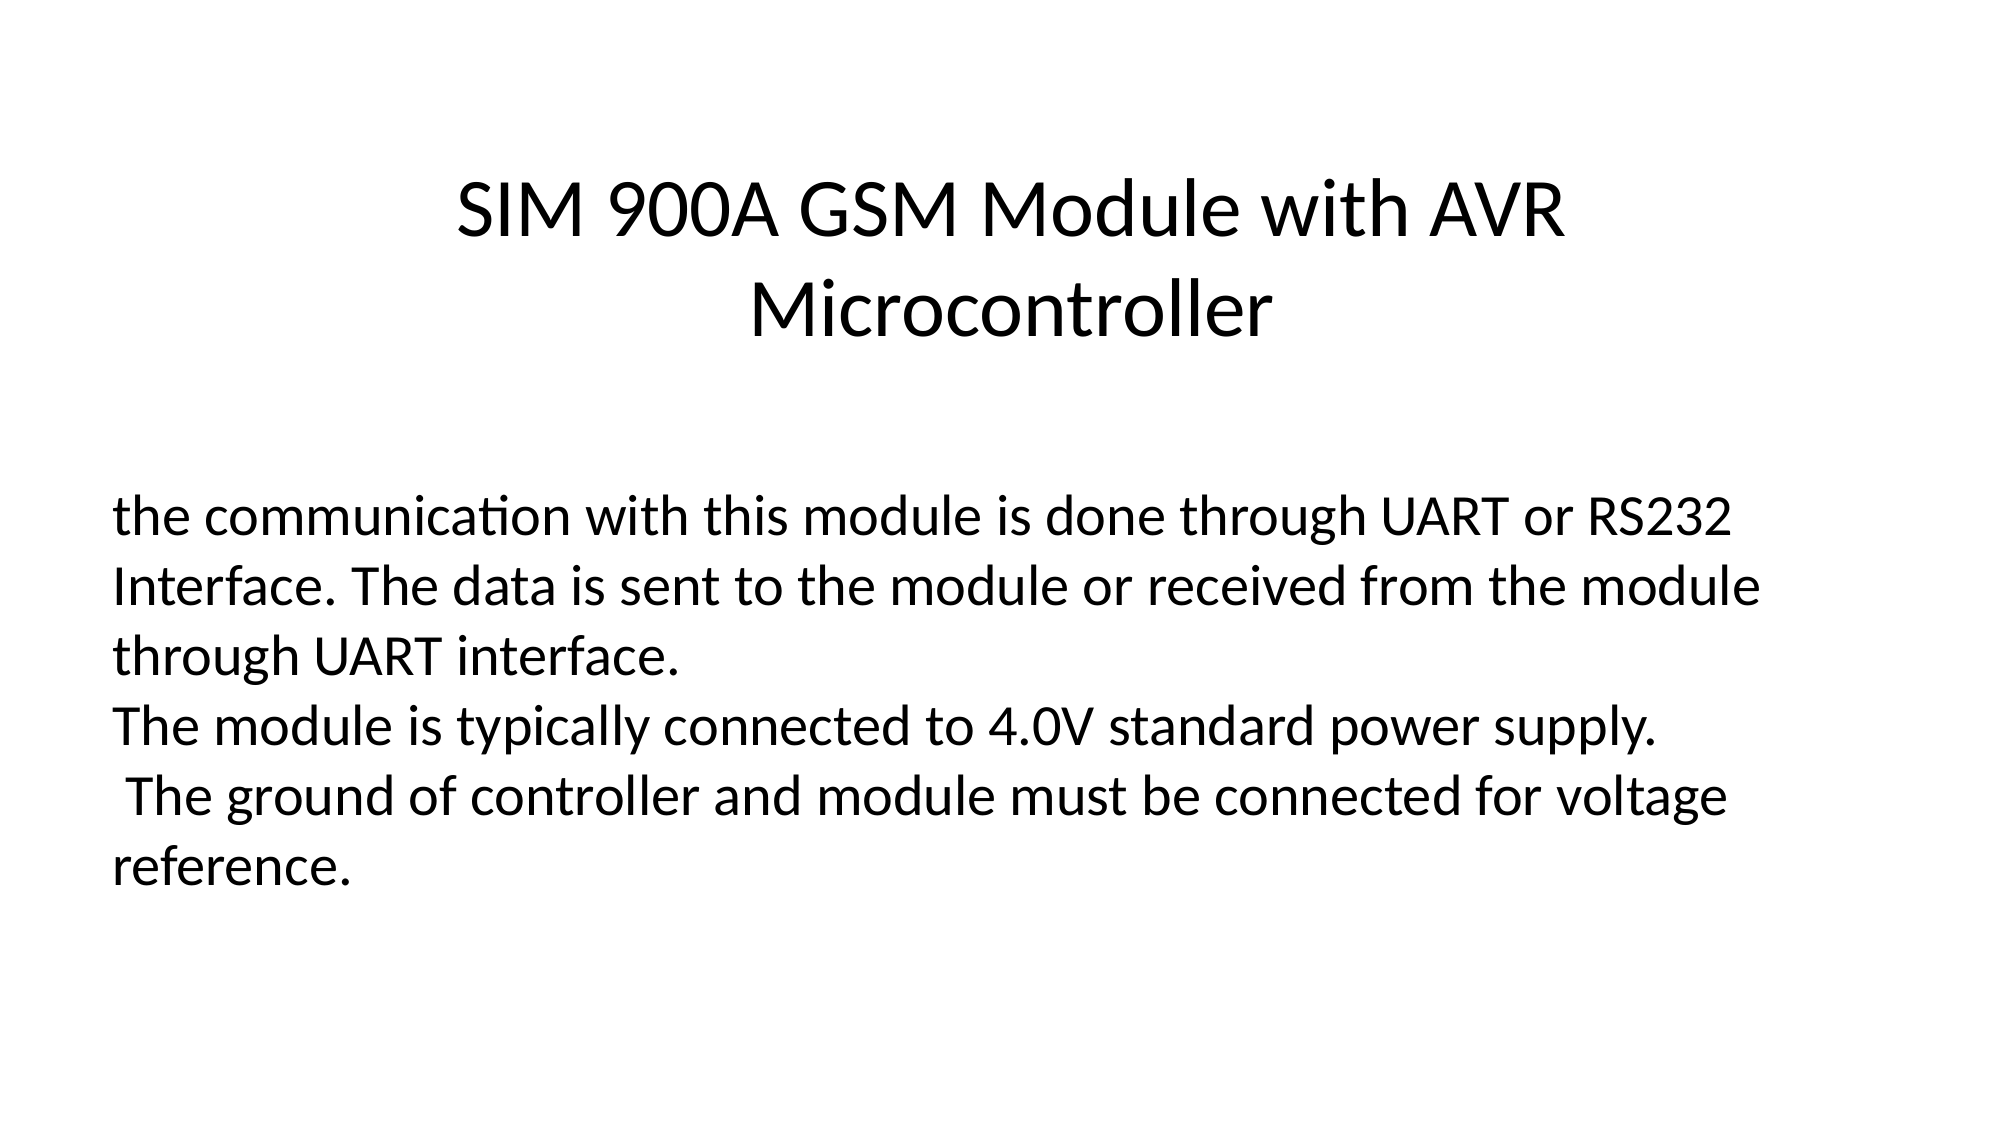

SIM 900A GSM Module with AVR Microcontroller
the communication with this module is done through UART or RS232 Interface. The data is sent to the module or received from the module through UART interface.
The module is typically connected to 4.0V standard power supply.
 The ground of controller and module must be connected for voltage reference.